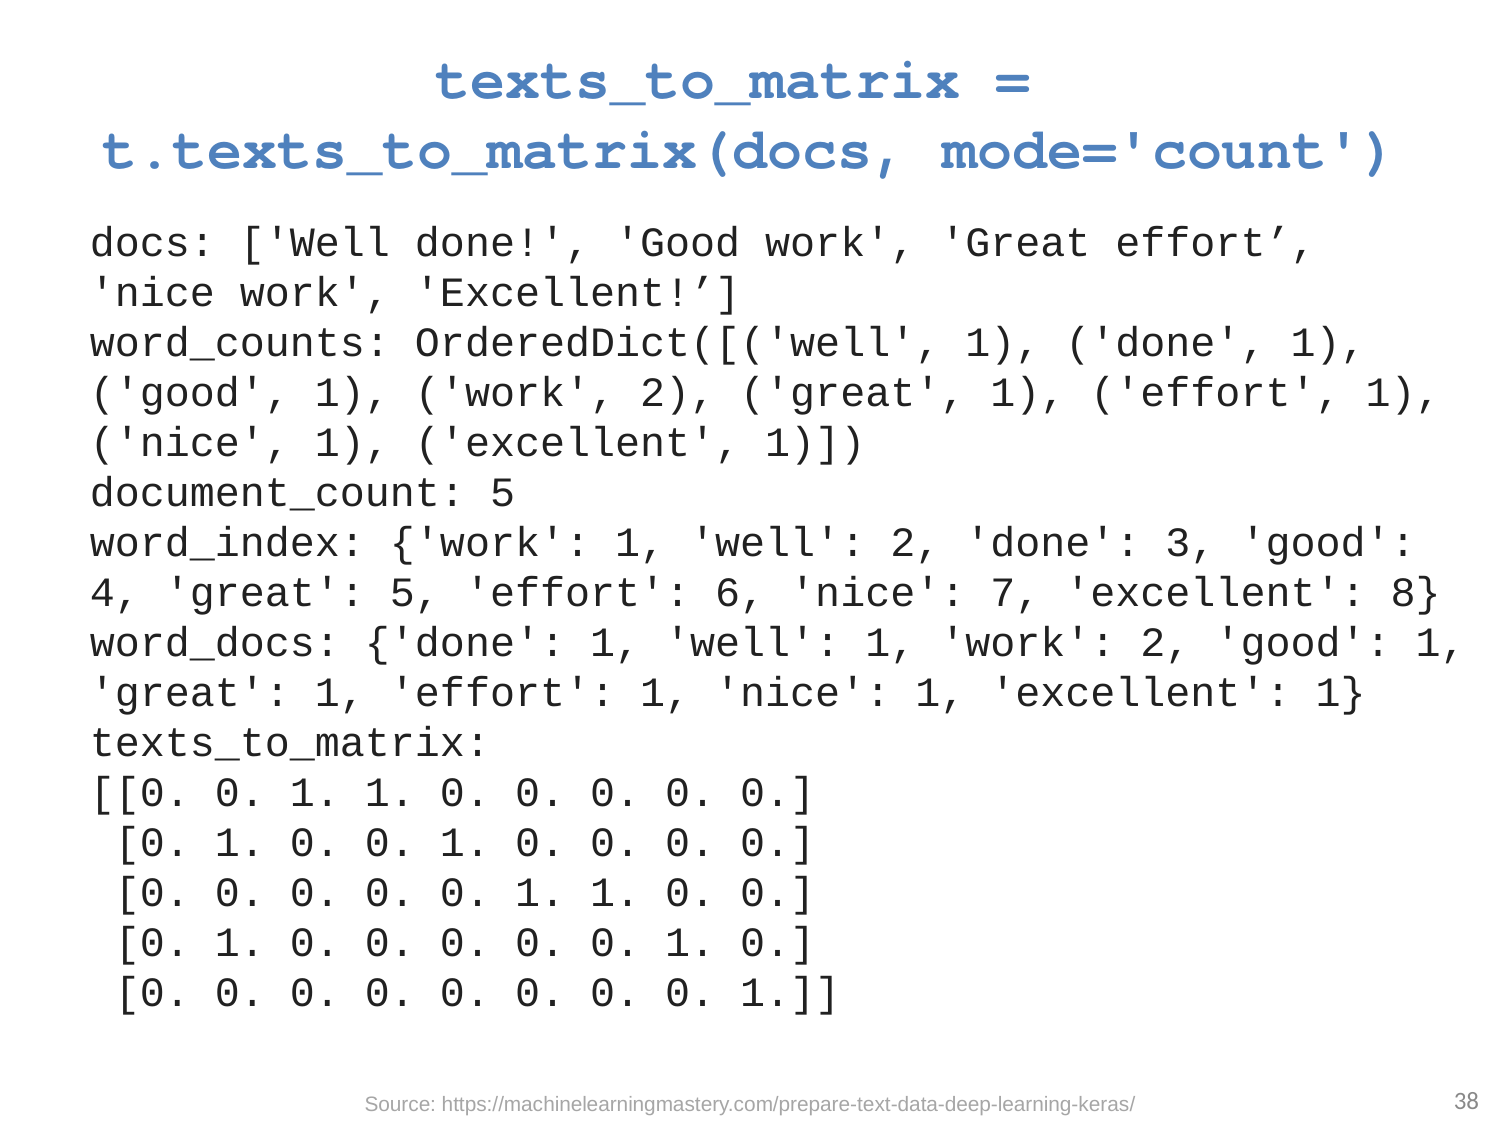

# texts_to_matrix = t.texts_to_matrix(docs, mode='count')
docs: ['Well done!', 'Good work', 'Great effort’,
'nice work', 'Excellent!’]
word_counts: OrderedDict([('well', 1), ('done', 1), ('good', 1), ('work', 2), ('great', 1), ('effort', 1), ('nice', 1), ('excellent', 1)])
document_count: 5
word_index: {'work': 1, 'well': 2, 'done': 3, 'good': 4, 'great': 5, 'effort': 6, 'nice': 7, 'excellent': 8}
word_docs: {'done': 1, 'well': 1, 'work': 2, 'good': 1, 'great': 1, 'effort': 1, 'nice': 1, 'excellent': 1}
texts_to_matrix:
[[0. 0. 1. 1. 0. 0. 0. 0. 0.]
 [0. 1. 0. 0. 1. 0. 0. 0. 0.]
 [0. 0. 0. 0. 0. 1. 1. 0. 0.]
 [0. 1. 0. 0. 0. 0. 0. 1. 0.]
 [0. 0. 0. 0. 0. 0. 0. 0. 1.]]
38
Source: https://machinelearningmastery.com/prepare-text-data-deep-learning-keras/